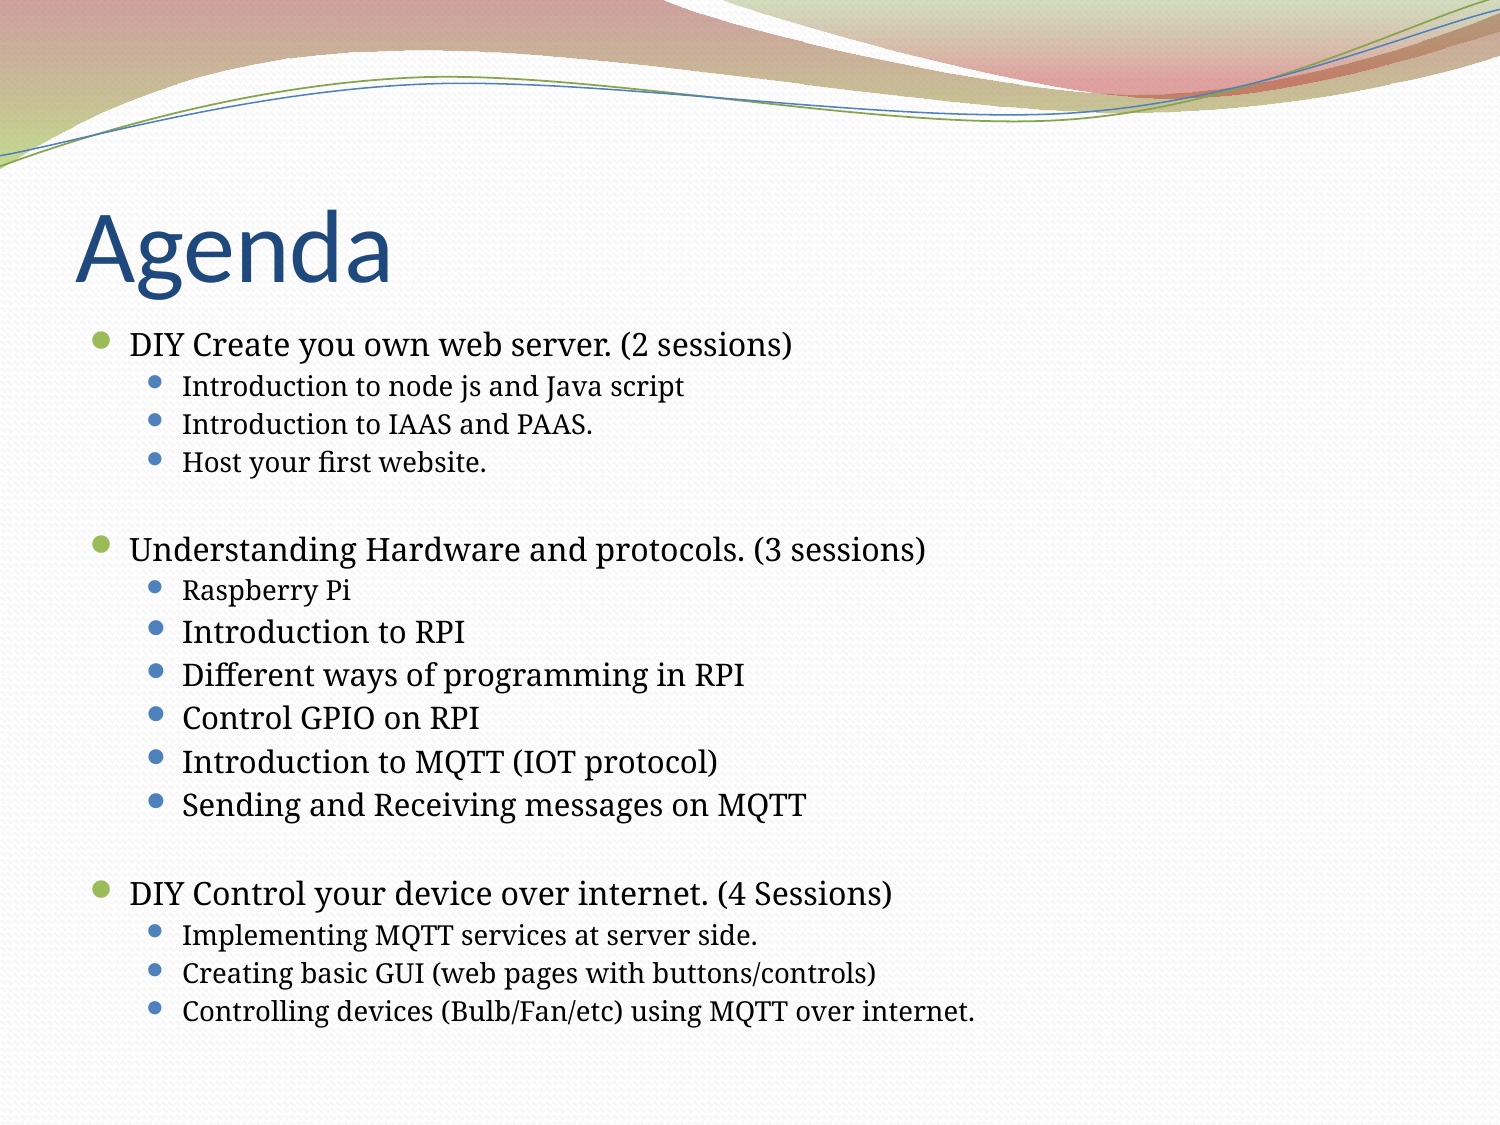

# Agenda
DIY Create you own web server. (2 sessions)
Introduction to node js and Java script
Introduction to IAAS and PAAS.
Host your first website.

Understanding Hardware and protocols. (3 sessions)
Raspberry Pi
Introduction to RPI
Different ways of programming in RPI
Control GPIO on RPI
Introduction to MQTT (IOT protocol)
Sending and Receiving messages on MQTT

DIY Control your device over internet. (4 Sessions)
Implementing MQTT services at server side.
Creating basic GUI (web pages with buttons/controls)
Controlling devices (Bulb/Fan/etc) using MQTT over internet.